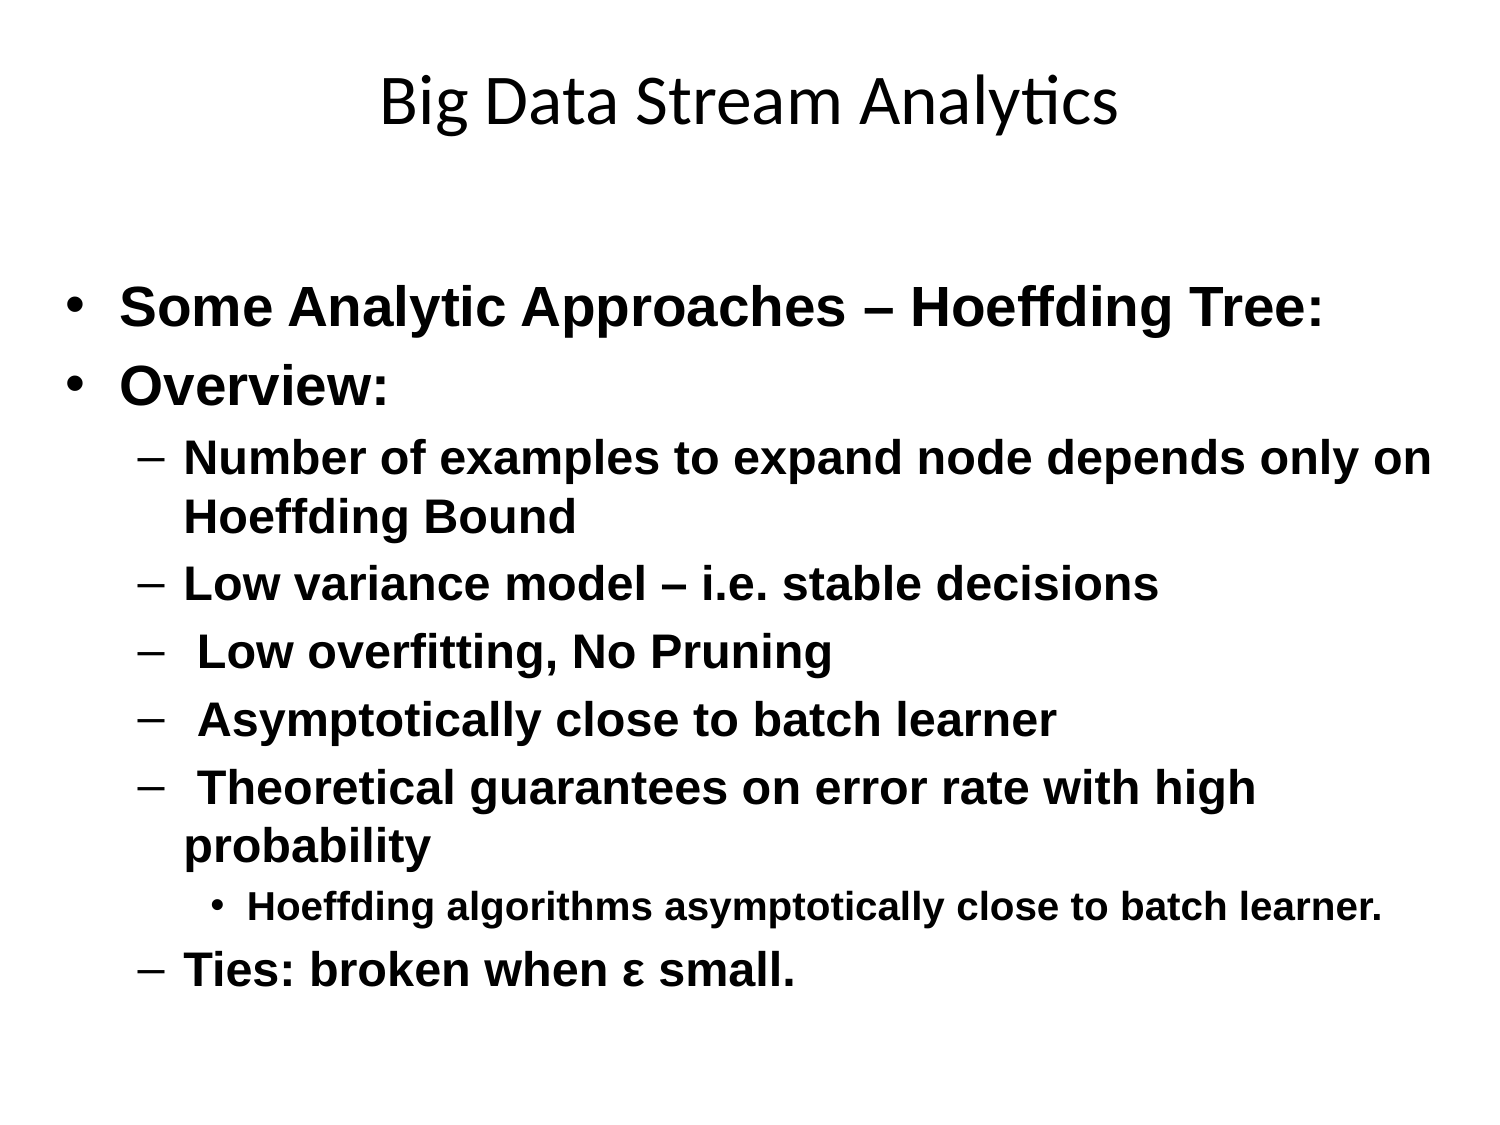

# Big Data Stream Analytics
Some Analytic Approaches – Hoeffding Tree:
Overview:
Number of examples to expand node depends only on Hoeffding Bound
Low variance model – i.e. stable decisions
 Low overfitting, No Pruning
 Asymptotically close to batch learner
 Theoretical guarantees on error rate with high probability
Hoeffding algorithms asymptotically close to batch learner.
Ties: broken when ε small.